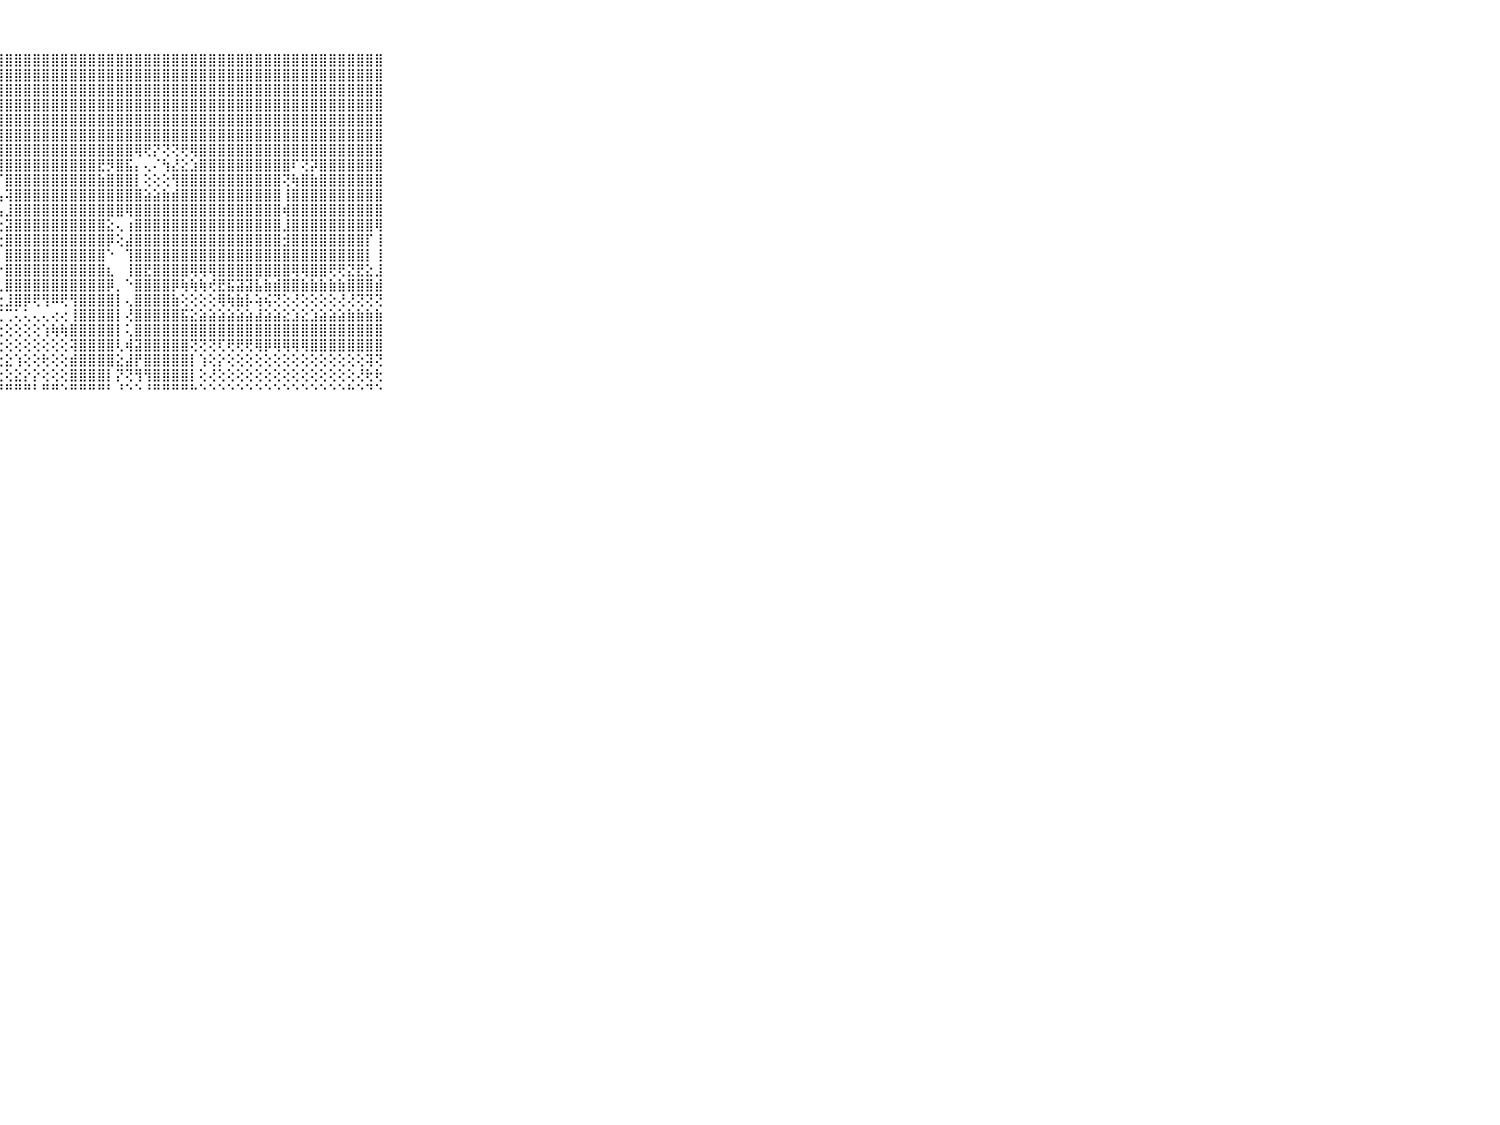

⠀⠀⠀⠀⠀⠀⠀⠀⠀⠀⠀⣿⡿⣿⡿⣿⣿⣿⣿⣿⣿⣿⣿⣿⣿⣿⣿⣿⣿⣿⣿⣿⣿⣿⣿⣿⣿⣿⣿⣿⣿⣿⣿⣿⣿⣿⣿⣿⣿⣿⣿⣿⣿⣿⣿⣿⣿⣿⣿⣿⣿⣿⣿⣿⣿⣿⣿⣿⣿⠀⠀⠀⠀⠀⠀⠀⠀⠀⠀⠀⠀
⠀⠀⠀⠀⠀⠀⠀⠀⠀⠀⠀⣿⣿⣿⣿⣿⣿⣿⣿⣿⣿⣿⣿⣿⣿⣿⣿⣿⣿⣿⣿⣿⣿⣿⣿⣿⣿⣿⣿⣿⣿⣿⣿⣿⣿⣿⣿⣿⣿⣿⣿⣿⣿⣿⣿⣿⣿⣿⣿⣿⣿⣿⣿⣿⣿⣿⣿⣿⣿⠀⠀⠀⠀⠀⠀⠀⠀⠀⠀⠀⠀
⠀⠀⠀⠀⠀⠀⠀⠀⠀⠀⠀⣿⣿⣿⣿⣿⣿⣿⣿⣿⣿⣿⣿⣿⣿⣿⣿⣿⣿⣿⣿⣿⣿⣿⣿⣿⣿⣿⣿⣿⣿⣿⣿⣿⣿⣿⣿⣿⣿⣿⣿⣿⣿⣿⣿⣿⣿⣿⣿⣿⣿⣿⣿⣿⣿⣿⣿⣿⣿⠀⠀⠀⠀⠀⠀⠀⠀⠀⠀⠀⠀
⠀⠀⠀⠀⠀⠀⠀⠀⠀⠀⠀⣿⣿⣿⣿⣿⣿⣿⣿⣿⣿⣿⣿⣿⣿⣿⣿⣿⣿⣿⣿⣿⣿⣿⣿⣿⣿⣿⣿⣿⣿⣿⣿⣿⣿⣿⣿⣿⣿⣿⣿⣿⣿⣿⣿⣿⣿⣿⣿⣿⣿⣿⣿⣿⣿⣿⣿⣿⣿⠀⠀⠀⠀⠀⠀⠀⠀⠀⠀⠀⠀
⠀⠀⠀⠀⠀⠀⠀⠀⠀⠀⠀⣿⣿⣿⣿⣿⣿⣿⣿⣿⣿⣿⣿⣿⣿⣿⣿⣿⣿⣿⣿⣿⣿⣿⣿⣿⣿⣿⣿⣿⣿⣿⣿⣿⣿⣿⣿⣿⣿⣿⣿⣿⣿⣿⣿⣿⣿⣿⣿⣿⣿⣿⣿⣿⣿⣿⣿⣿⣿⠀⠀⠀⠀⠀⠀⠀⠀⠀⠀⠀⠀
⠀⠀⠀⠀⠀⠀⠀⠀⠀⠀⠀⣿⣿⣿⣿⠟⠏⠕⠕⠵⢵⣕⡜⢝⢻⣿⣿⣿⣿⣿⣿⣿⣿⣿⣿⣿⣿⣿⣿⣿⣿⣿⣿⣿⣿⣿⣿⣿⣿⣿⣿⣿⣿⣿⣿⣿⣿⣿⣿⣿⣿⣿⣿⣿⣿⣿⣿⣿⣿⠀⠀⠀⠀⠀⠀⠀⠀⠀⠀⠀⠀
⠀⠀⠀⠀⠀⠀⠀⠀⠀⠀⠀⣿⡿⢝⢝⢝⢝⢝⢝⢗⢕⢕⢝⢳⣵⡜⢻⣿⣿⣿⣿⣿⣿⣿⣿⣿⣿⣿⣿⣿⣿⣿⢿⢟⡝⢝⢝⢟⢿⣿⣿⣿⣿⣿⣿⣿⣿⣿⣿⣿⣿⣿⣿⣿⣿⣿⣿⣿⣿⠀⠀⠀⠀⠀⠀⠀⠀⠀⠀⠀⠀
⠀⠀⠀⠀⠀⠀⠀⠀⠀⠀⠀⣟⣕⣱⣕⣕⢕⢕⢕⢕⢕⢕⢕⢕⢜⢿⡇⢹⣿⣿⣿⣿⣿⣿⣿⣿⣿⣿⣟⡻⣿⣯⡄⢄⠌⢳⣜⣕⣱⣿⣿⣿⣿⣿⣿⣿⣿⣿⣿⠏⢝⡽⣿⣿⣿⣿⣿⣿⣿⠀⠀⠀⠀⠀⠀⠀⠀⠀⠀⠀⠀
⠀⠀⠀⠀⠀⠀⠀⠀⠀⠀⠀⣿⣿⣿⣿⣿⣿⣷⣿⣷⣷⣷⣷⣧⣷⣽⣿⡏⣿⣿⣿⣿⣿⣿⣿⣿⣿⣿⣷⣿⣿⣿⡇⢕⢕⢕⢻⣿⣿⣿⣿⣿⣿⣿⣿⣿⣿⣿⢝⢷⣿⣷⣿⣿⣿⣿⣿⣿⣿⠀⠀⠀⠀⠀⠀⠀⠀⠀⠀⠀⠀
⠀⠀⠀⠀⠀⠀⠀⠀⠀⠀⠀⣿⣿⣿⣿⣿⣿⣿⣿⣿⣿⣿⣿⣿⣿⣿⣿⣧⢽⣿⣿⣿⣿⣿⣿⣿⣿⣿⣿⣿⣿⣿⣿⣵⣵⣷⣾⣿⣿⣿⣿⣿⣿⣿⣿⣿⣿⣿⢸⣿⣿⣿⣿⣿⣿⣿⣿⣿⣿⠀⠀⠀⠀⠀⠀⠀⠀⠀⠀⠀⠀
⠀⠀⠀⠀⠀⠀⠀⠀⠀⠀⠀⣿⣿⣿⣿⣿⣿⣿⣿⣿⣿⣿⣿⣿⣿⣿⣿⣧⣸⣿⣿⣿⣿⣿⣿⣿⣿⣿⣿⣿⣿⢿⣿⣿⣿⣿⣿⣿⣿⣿⣿⣿⣿⣿⣿⣿⣿⣿⢾⣿⣿⣿⣿⣿⣿⣿⣿⣿⣿⠀⠀⠀⠀⠀⠀⠀⠀⠀⠀⠀⠀
⠀⠀⠀⠀⠀⠀⠀⠀⠀⠀⠀⣿⣿⣿⣿⣿⣿⣿⣿⣿⣿⣿⣿⣿⣿⣿⣿⢗⣽⣿⣿⣿⣿⣿⣿⣿⣿⣿⣿⣕⢄⢰⣿⣿⣿⣿⣿⣿⣿⣿⣿⣿⣿⣿⣿⣿⣿⣿⣸⣿⣿⣿⣿⣿⣿⣿⣿⣿⢿⠀⠀⠀⠀⠀⠀⠀⠀⠀⠀⠀⠀
⠀⠀⠀⠀⠀⠀⠀⠀⠀⠀⠀⣿⣿⣿⣿⣿⣿⣿⣿⣿⣿⣿⣿⣿⣿⣿⣿⢕⣿⣿⣿⣿⣿⣿⣿⣿⣿⣿⣿⡿⢕⣼⣿⣿⣿⣿⣿⣿⣿⣿⣿⣿⣿⣿⣿⣿⣿⣿⣺⣿⣿⣿⣿⣿⣿⣿⣿⡏⢸⠀⠀⠀⠀⠀⠀⠀⠀⠀⠀⠀⠀
⠀⠀⠀⠀⠀⠀⠀⠀⠀⠀⠀⣿⣿⣿⣿⣿⣿⣿⣿⣿⣿⣿⣿⣿⣿⣿⣿⡇⣿⣿⣿⣿⣿⣿⣿⣿⣿⣿⣿⠑⠀⢹⣿⣿⣿⣿⣿⣿⣿⣿⣿⣿⣿⣿⣿⣿⣿⣿⣿⣿⣿⣿⣿⣿⣿⣿⣿⡇⢸⠀⠀⠀⠀⠀⠀⠀⠀⠀⠀⠀⠀
⠀⠀⠀⠀⠀⠀⠀⠀⠀⠀⠀⣿⣿⣿⣿⣿⣿⣿⣿⣿⣿⣿⣿⣿⣿⣿⣿⡕⣿⣿⣿⣿⣿⣿⣿⣿⣿⣿⣿⣆⠀⢸⣿⣟⣿⣿⣿⣿⢿⢿⢿⣿⣿⣿⣿⣿⣿⣿⣿⢿⢿⣿⣿⢟⢟⣝⣟⣕⣸⠀⠀⠀⠀⠀⠀⠀⠀⠀⠀⠀⠀
⠀⠀⠀⠀⠀⠀⠀⠀⠀⠀⠀⣿⣿⣿⣿⣿⣿⣿⣿⣿⣿⣿⣿⣿⣿⣿⣿⢇⣿⣿⣿⣿⣿⣿⣿⣿⣿⣿⣿⡿⡀⠑⣿⣿⣿⣿⡿⢷⢷⢷⢞⣟⣯⣽⣽⣧⣷⣾⣿⣿⣷⣷⣷⣷⣷⣿⣿⣿⣾⠀⠀⠀⠀⠀⠀⠀⠀⠀⠀⠀⠀
⠀⠀⠀⠀⠀⠀⠀⠀⠀⠀⠀⣟⣻⣻⣿⣿⣿⣟⣟⣿⣿⣿⣿⡿⣟⢟⢇⣕⣸⣿⡿⢟⢻⠿⢟⢻⣿⣿⣿⣿⡇⢄⣿⣿⣿⣿⣷⢕⢕⢕⢕⢿⢷⣷⡧⢵⢮⢝⢕⢜⢕⢕⢕⢕⢜⢜⢝⢝⢝⠀⠀⠀⠀⠀⠀⠀⠀⠀⠀⠀⠀
⠀⠀⠀⠀⠀⠀⠀⠀⠀⠀⠀⣿⣿⣿⣾⣿⣿⣿⣿⣿⢷⢿⠿⢟⢟⢛⢃⢉⢉⢅⢅⢄⢄⢔⢔⢸⣿⣿⣿⣿⡇⢜⣿⣿⣿⣿⣿⣯⣕⣵⣵⣵⣵⣵⣵⣼⣵⣵⣕⣱⣕⣱⣵⣵⣵⣷⣷⣷⣷⠀⠀⠀⠀⠀⠀⠀⠀⠀⠀⠀⠀
⠀⠀⠀⠀⠀⠀⠀⠀⠀⠀⠀⠛⢛⢙⢉⢍⢍⢕⢔⢔⢕⢕⢕⢕⢕⣼⢇⢕⢕⢕⢕⢕⢱⢷⢷⣿⣿⣿⣿⣿⡇⢅⣿⣿⣿⣿⣿⣿⣿⣿⣿⣿⣿⣿⣿⣿⣿⣿⣿⣿⣿⣿⣿⣿⣿⣿⣿⣿⣿⠀⠀⠀⠀⠀⠀⠀⠀⠀⠀⠀⠀
⠀⠀⠀⠀⠀⠀⠀⠀⠀⠀⠀⢕⢕⢕⢕⢕⢕⢕⢕⢕⢕⢕⢕⢕⢕⢕⢕⢕⢕⢕⢕⢕⢕⢕⢕⢽⣿⣿⣿⣿⢇⢾⣽⣿⣿⣿⣿⣿⢝⢝⢝⢏⢟⢟⢟⢿⡿⢿⢿⢿⢿⣿⣿⣿⣿⣿⣿⣿⣿⠀⠀⠀⠀⠀⠀⠀⠀⠀⠀⠀⠀
⠀⠀⠀⠀⠀⠀⠀⠀⠀⠀⠀⢕⢕⢕⢕⢕⢕⢕⢕⢕⢕⢕⢕⢕⢕⢕⢕⢕⣕⢱⢕⢕⢗⢕⢕⣾⣿⣿⣿⣿⣕⣼⡟⣿⣿⣿⣿⣿⡇⢱⢕⡕⢕⢕⢕⢕⢕⢕⢕⢕⢕⢕⢕⢕⢕⢕⢕⢽⢝⠀⠀⠀⠀⠀⠀⠀⠀⠀⠀⠀⠀
⠀⠀⠀⠀⠀⠀⠀⠀⠀⠀⠀⢕⢕⢕⢕⢕⢕⢕⢕⢕⢕⢕⢕⢕⢕⢕⢕⢕⢕⣕⡕⡕⢕⢕⢕⣿⣿⣿⣿⡇⡝⢝⢻⢻⣿⣿⣿⣿⡇⢕⢜⢕⢕⢕⢕⢕⢕⢕⢕⢕⢕⢕⢕⢕⢕⢕⢜⢗⢗⠀⠀⠀⠀⠀⠀⠀⠀⠀⠀⠀⠀
⠀⠀⠀⠀⠀⠀⠀⠀⠀⠀⠀⠀⠑⠑⠑⠑⠑⠑⠑⠑⠘⠙⠙⠓⠓⠛⠛⠚⠛⠛⠛⠃⠛⠛⠑⠛⠛⠛⠛⠃⠘⠑⠑⠘⠛⠛⠛⠛⠓⠑⠑⠑⠑⠑⠑⠑⠑⠑⠑⠑⠑⠑⠑⠑⠑⠓⠑⠙⠑⠀⠀⠀⠀⠀⠀⠀⠀⠀⠀⠀⠀